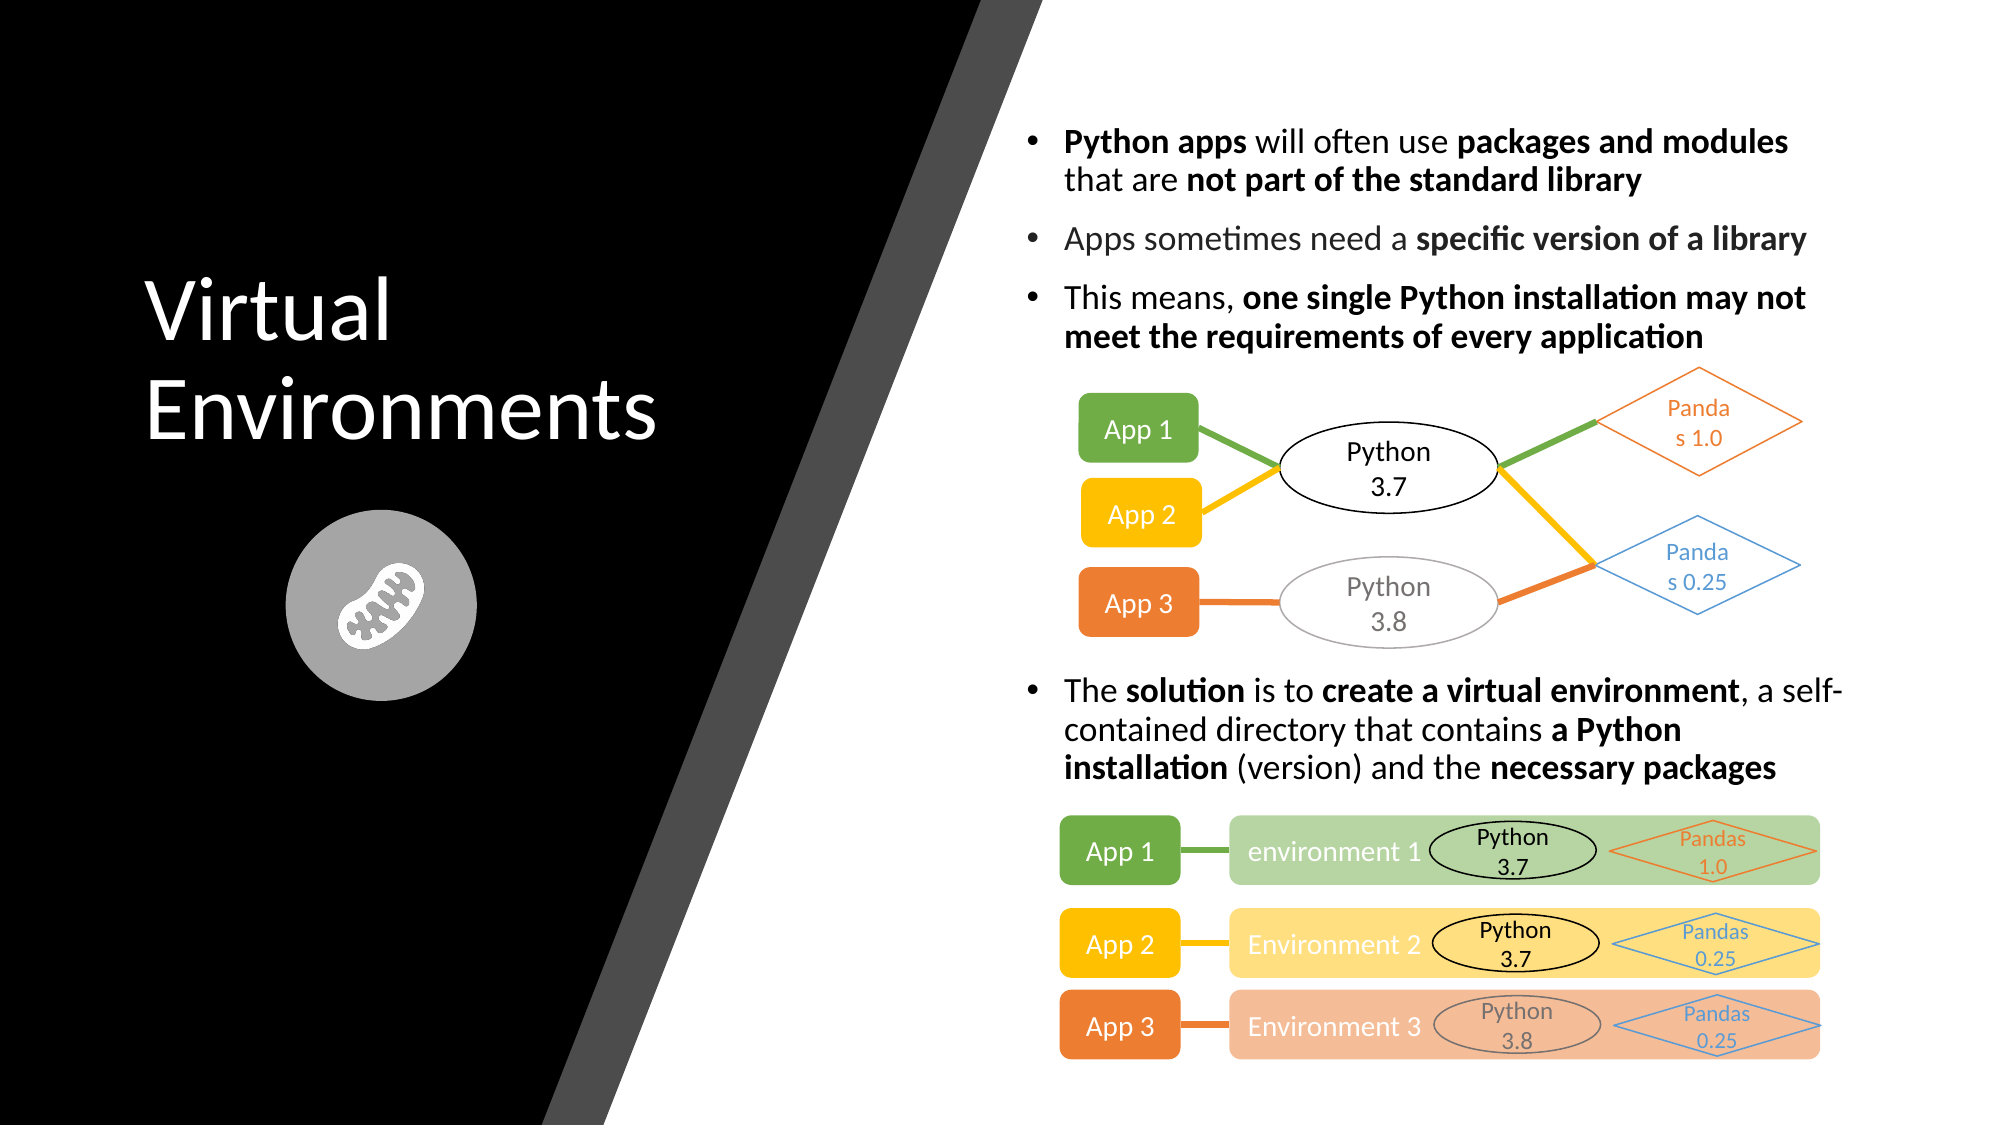

# Virtual Environments
Python apps will often use packages and modules that are not part of the standard library
Apps sometimes need a specific version of a library
This means, one single Python installation may not meet the requirements of every application

The solution is to create a virtual environment, a self-contained directory that contains a Python installation (version) and the necessary packages

Pandas 1.0

App 1

Python 3.7

App 2

Pandas 0.25

Python 3.8

App 3

Python 3.7

environment 1
Pandas 1.0

App 1

Python 3.7

Environment 2
Pandas 0.25

App 2

Python 3.8

Environment 3
Pandas 0.25

App 3